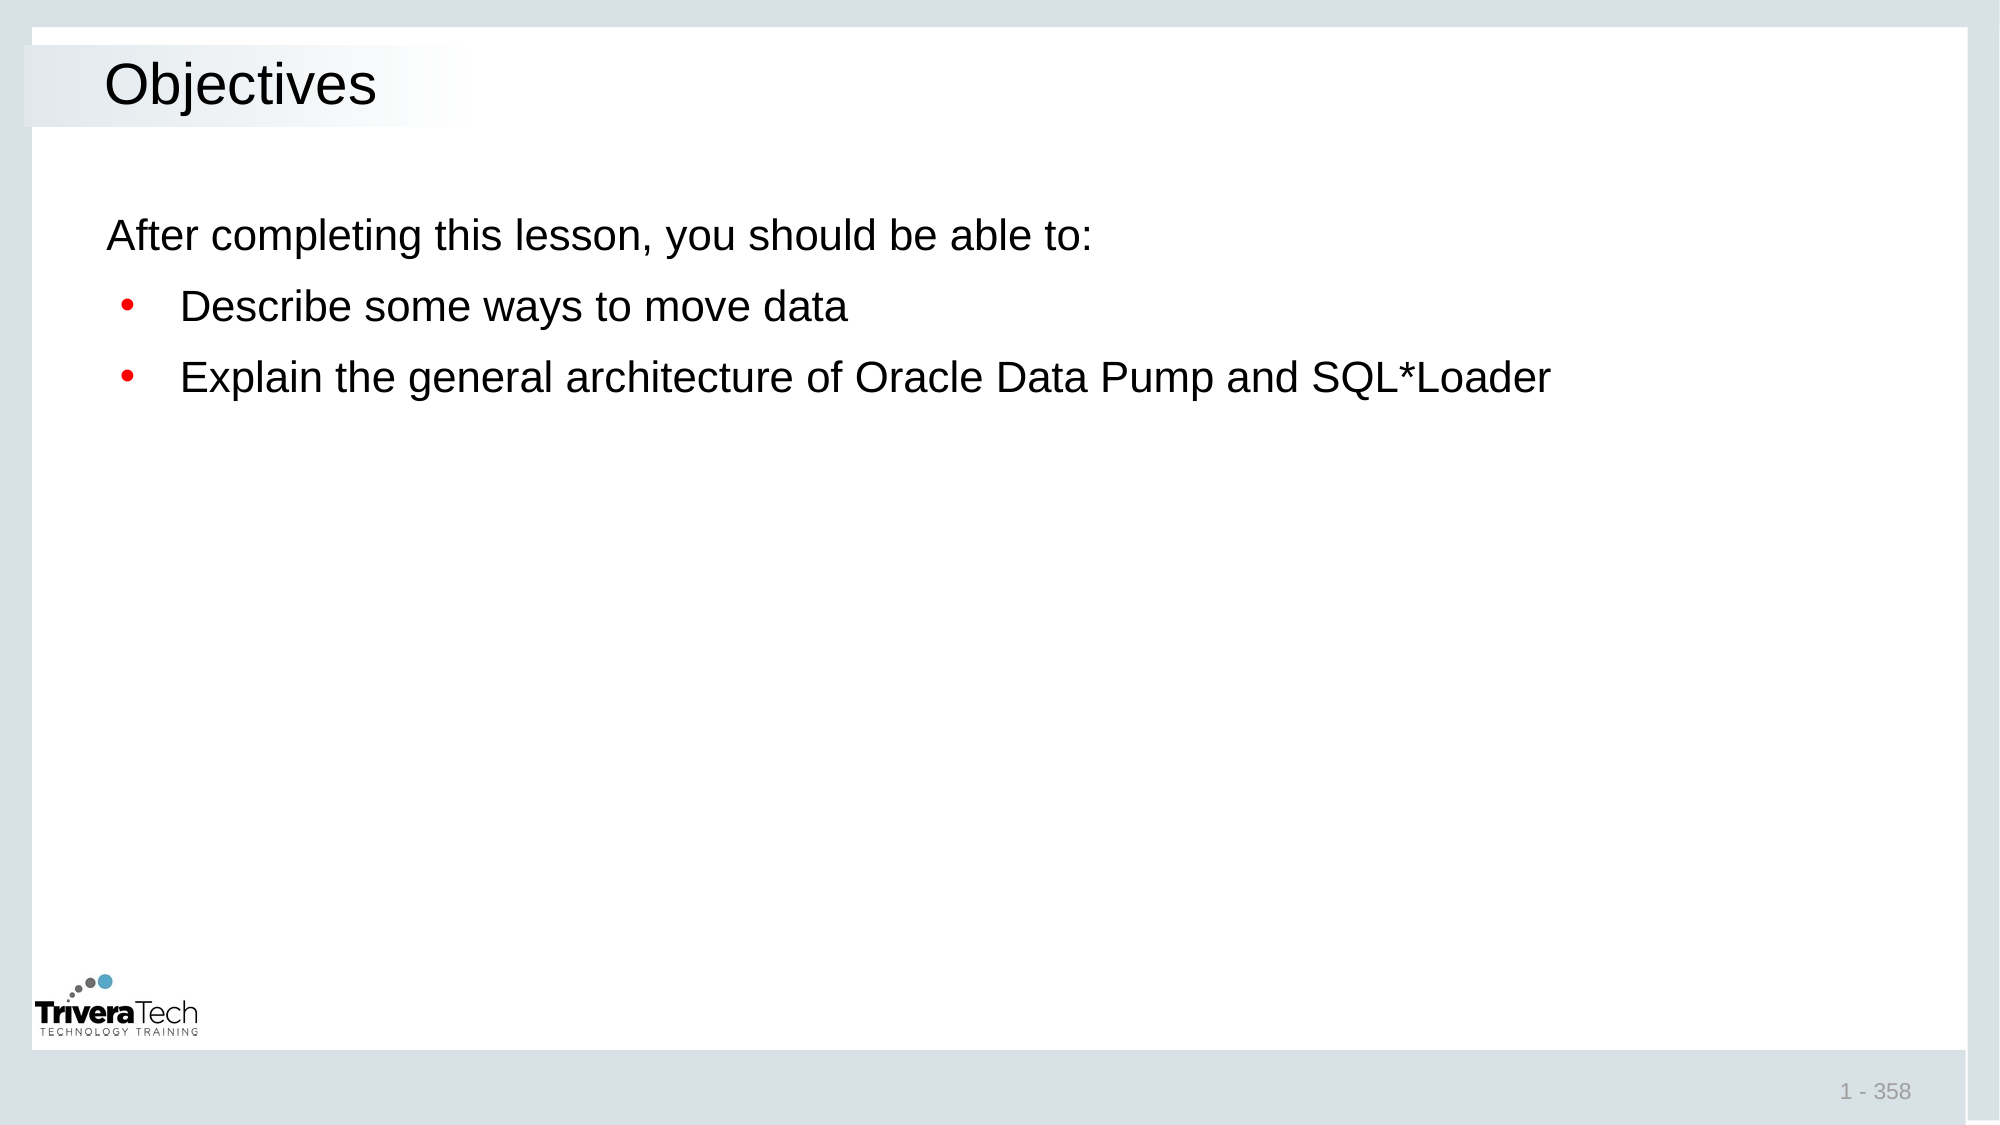

# Objectives

After completing this lesson, you should be able to:
Describe some ways to move data
Explain the general architecture of Oracle Data Pump and SQL*Loader